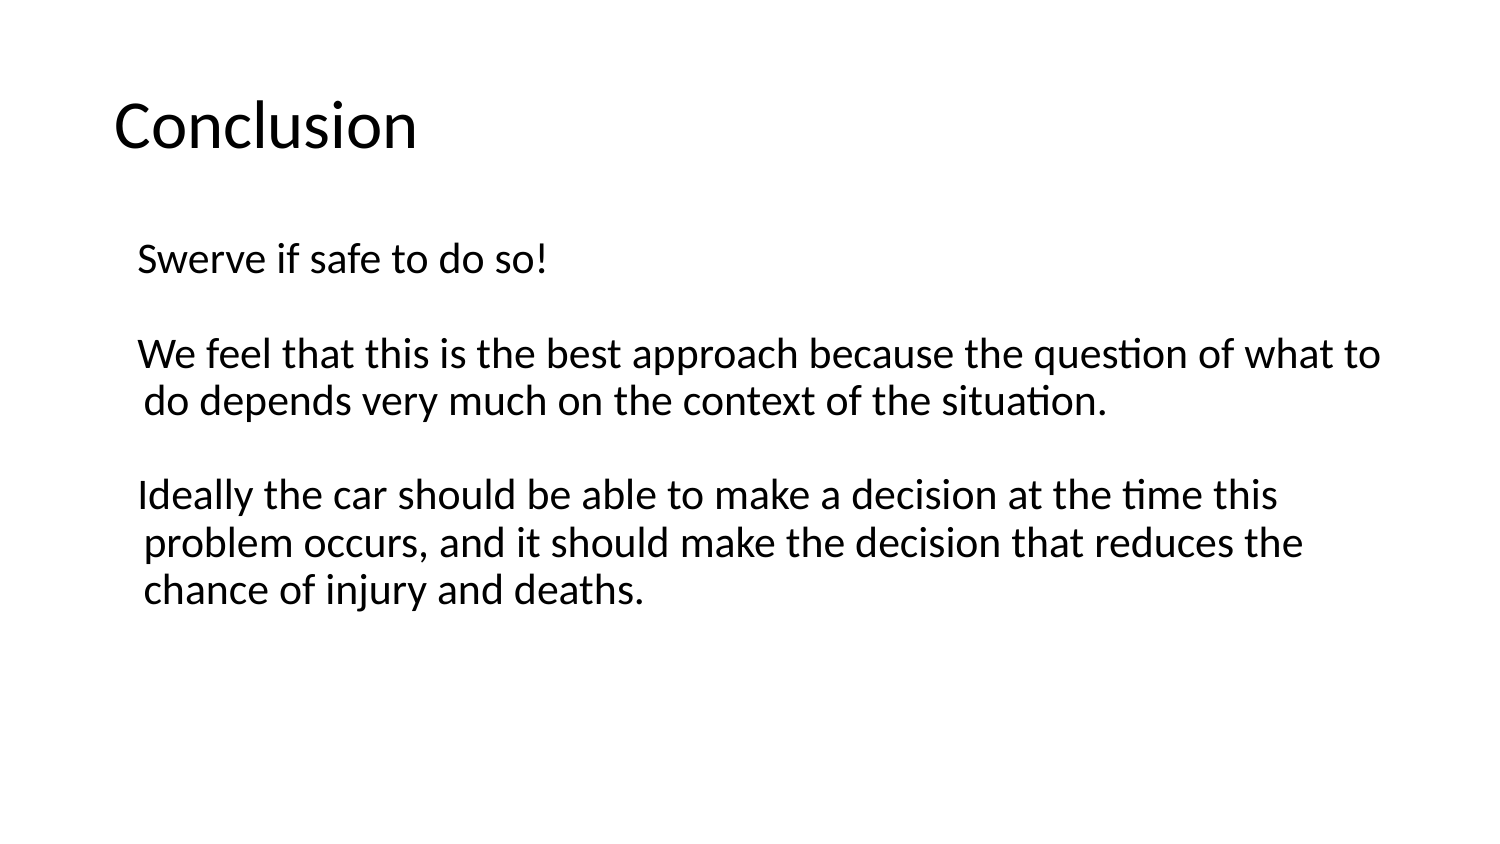

# Conclusion
Swerve if safe to do so!

We feel that this is the best approach because the question of what to do depends very much on the context of the situation.

Ideally the car should be able to make a decision at the time this problem occurs, and it should make the decision that reduces the chance of injury and deaths.